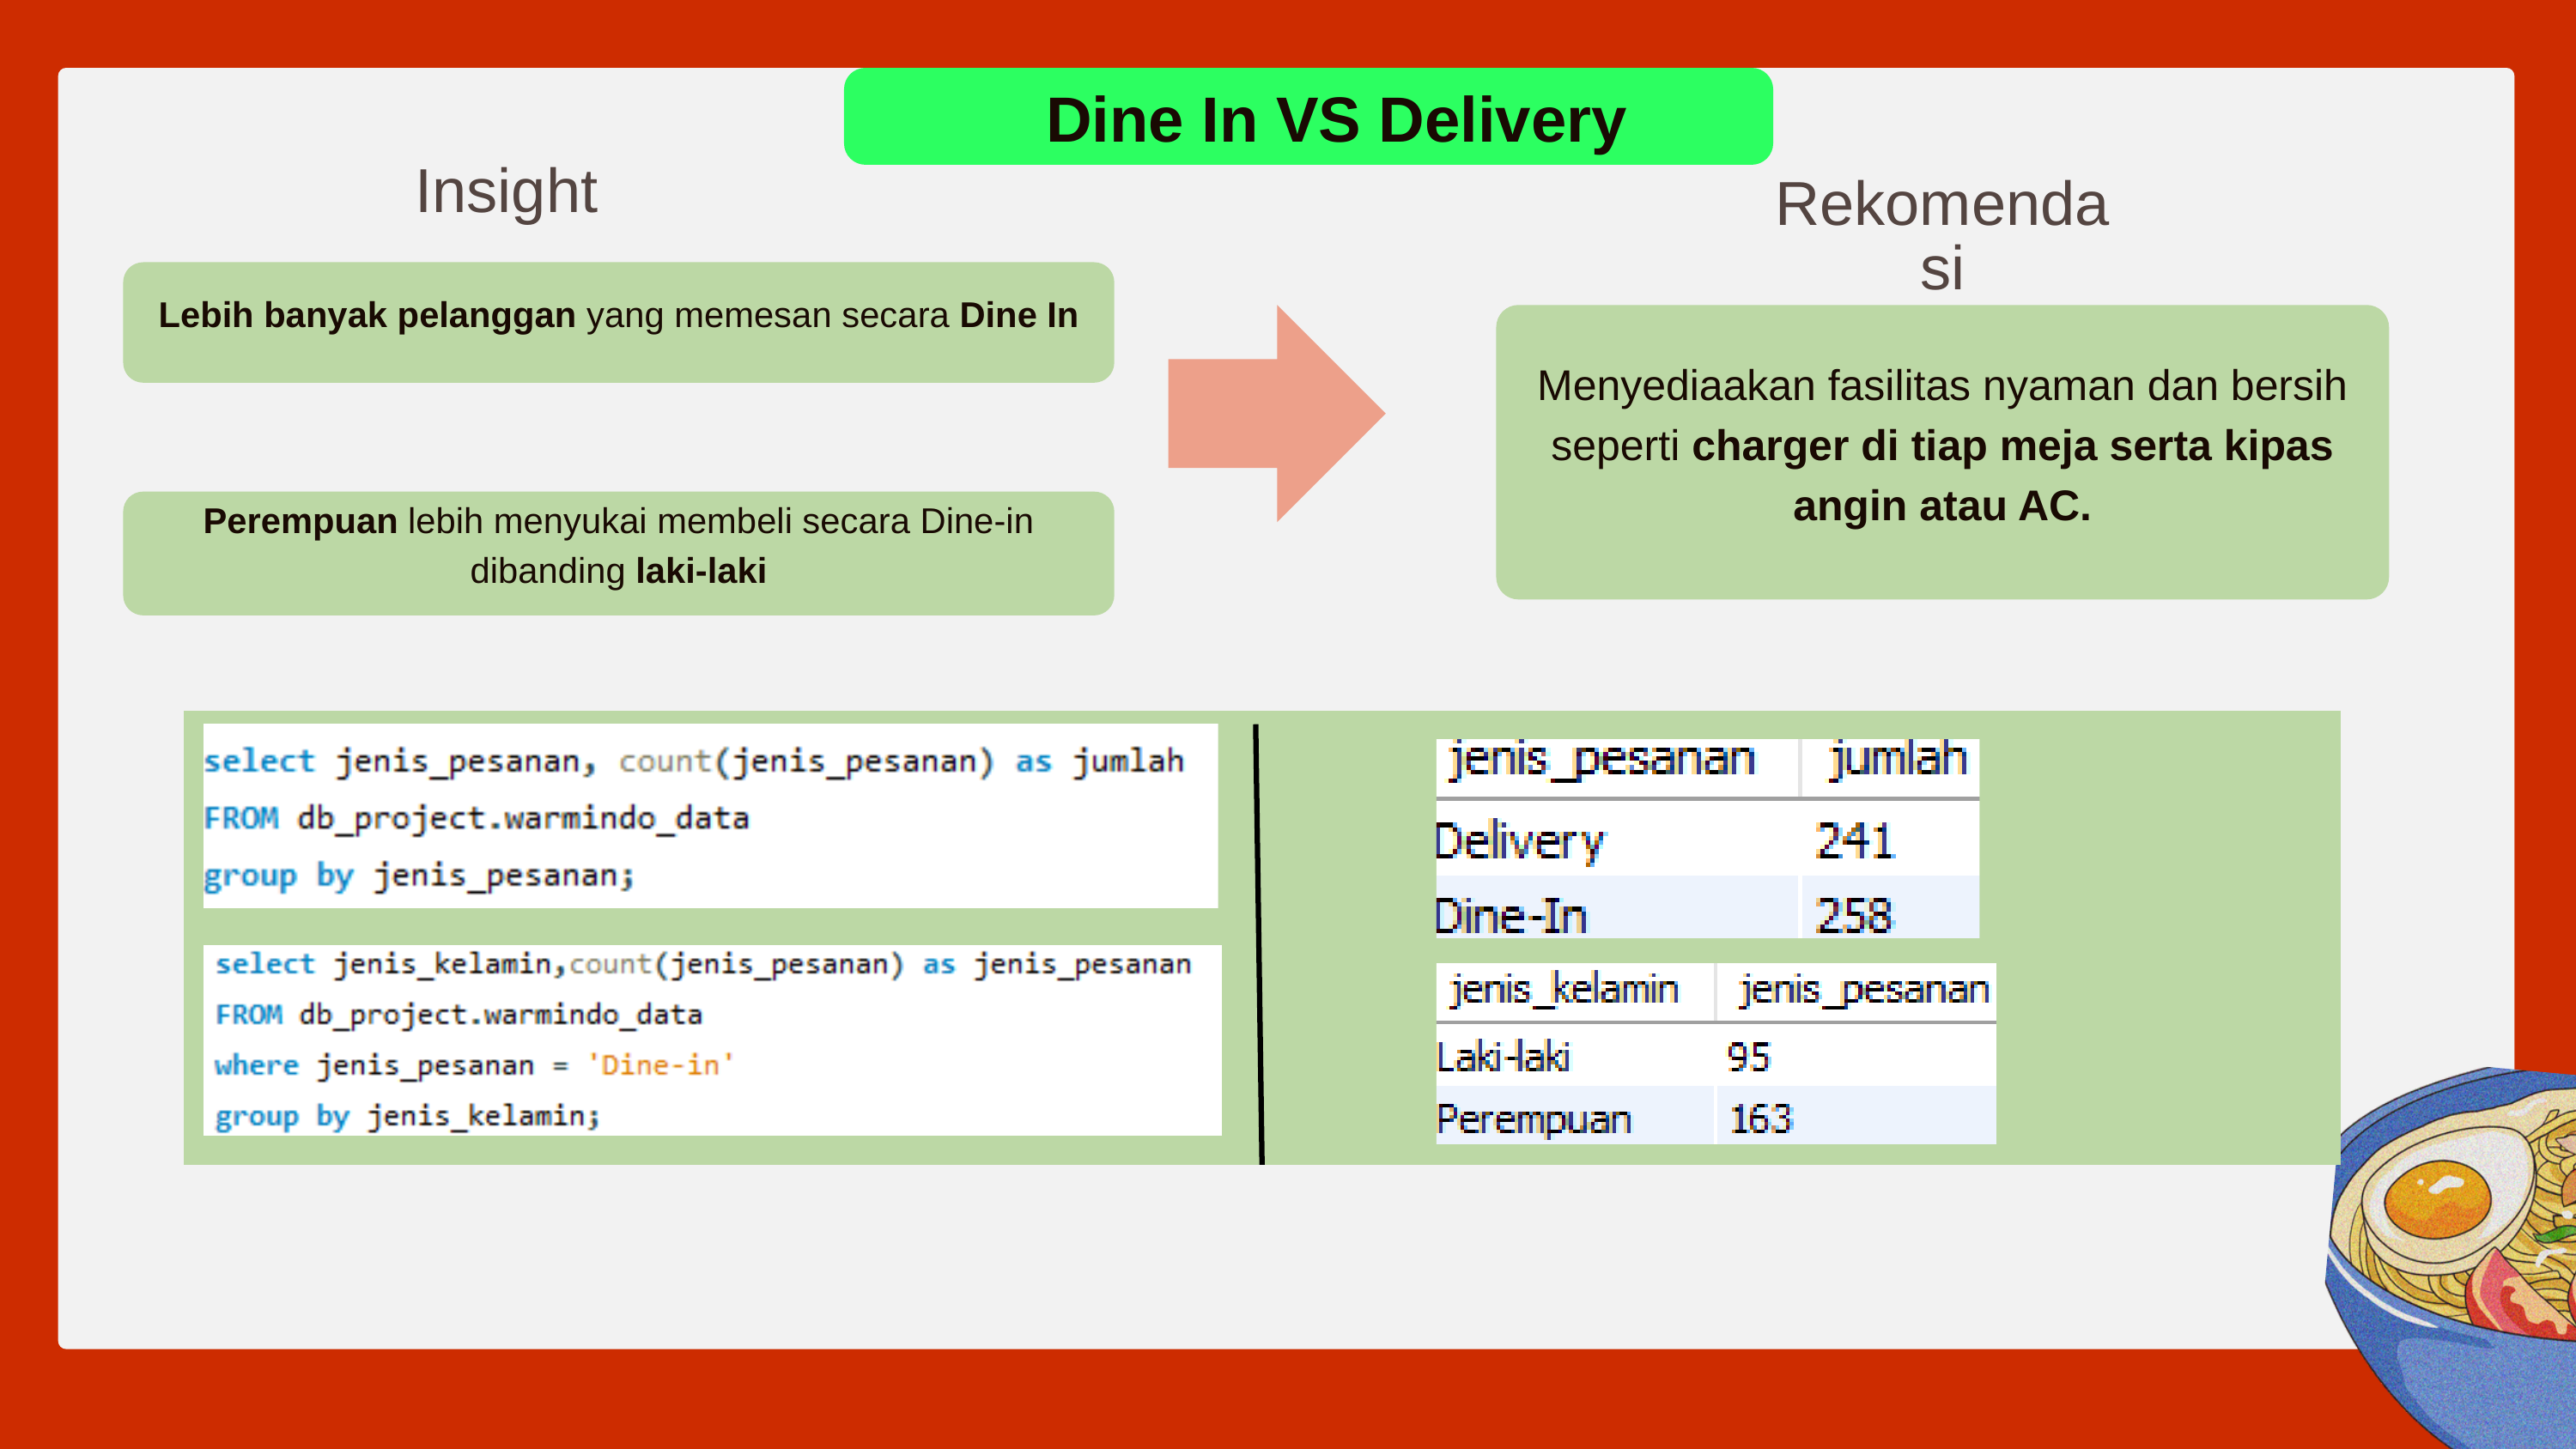

Dine In VS Delivery
Insight
Rekomendasi

Lebih banyak pelanggan yang memesan secara Dine In

Menyediaakan fasilitas nyaman dan bersih seperti charger di tiap meja serta kipas angin atau AC.

Perempuan lebih menyukai membeli secara Dine-in dibanding laki-laki
Kesimpulan